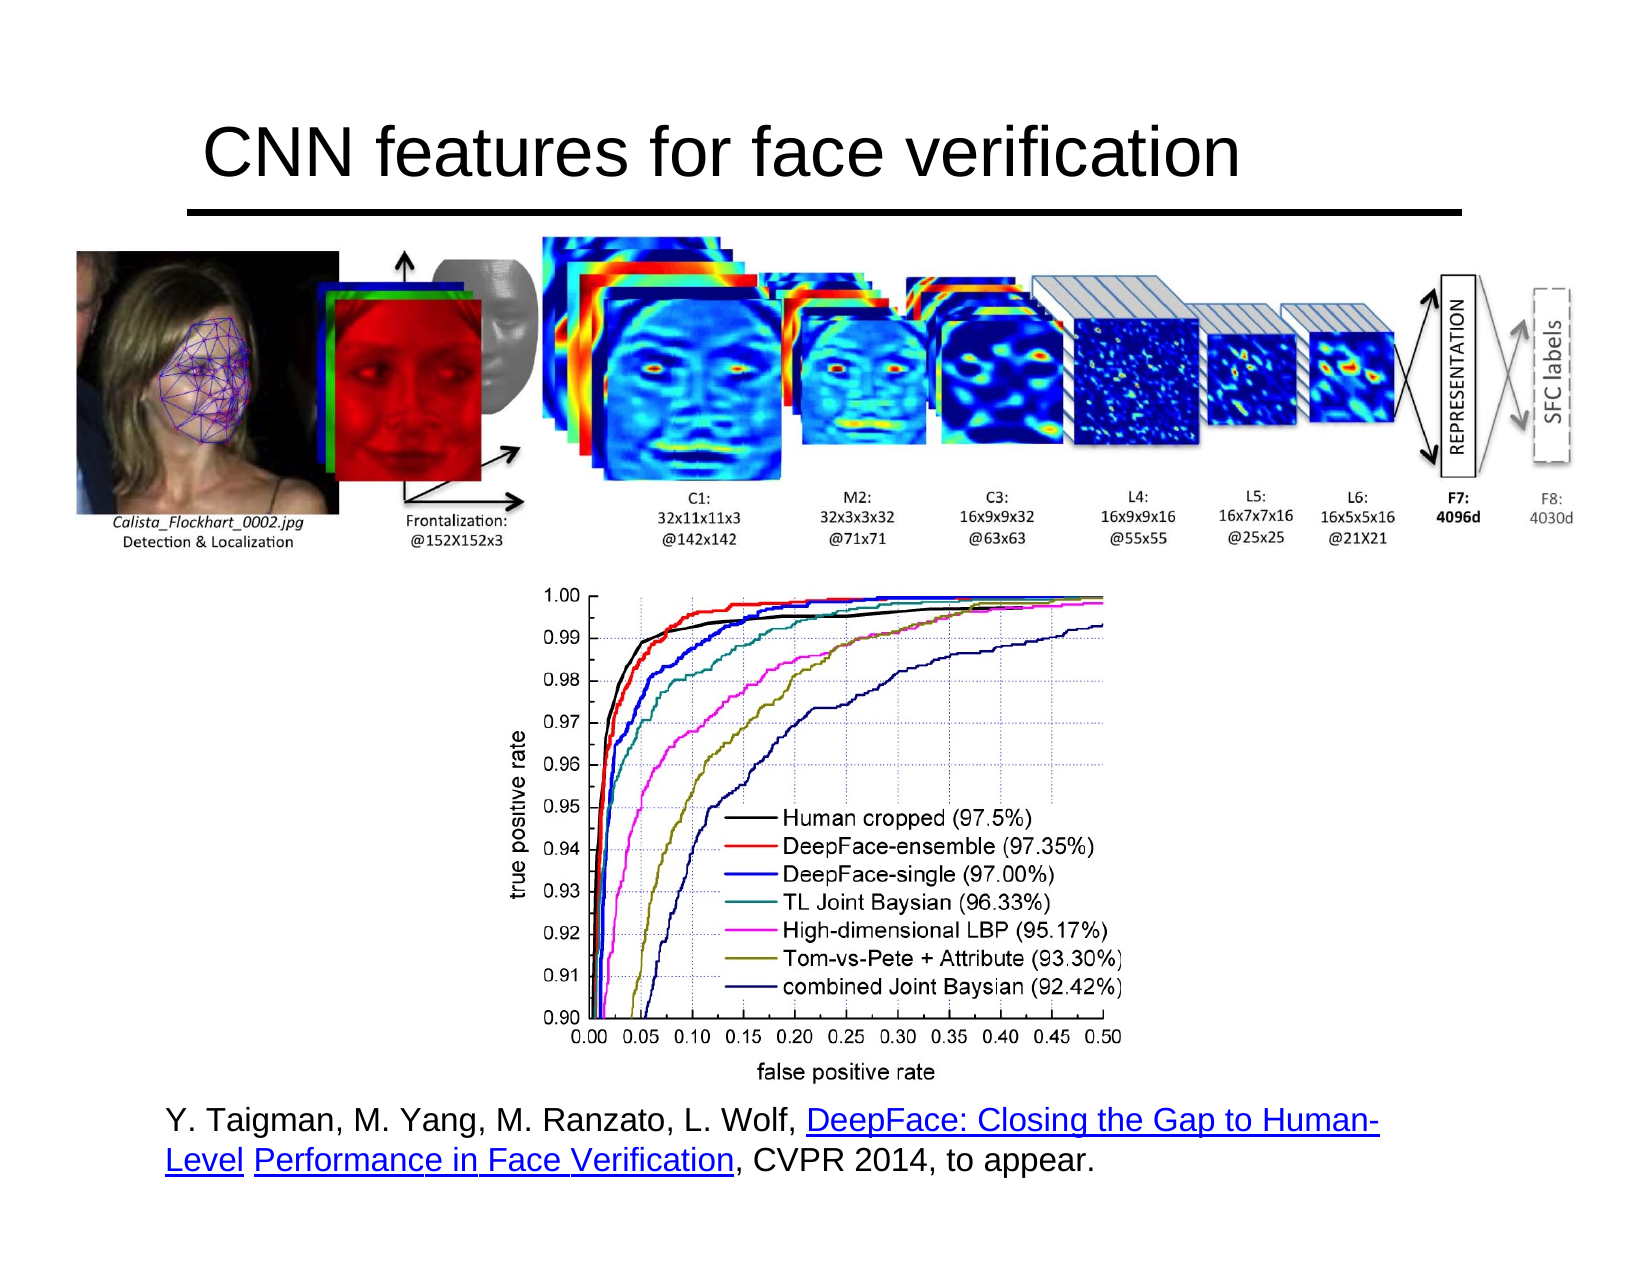

# CNN features for face verification

Y. Taigman, M. Yang, M. Ranzato, L. Wolf, DeepFace: Closing the Gap to Human-Level Performance in Face Verification, CVPR 2014, to appear.